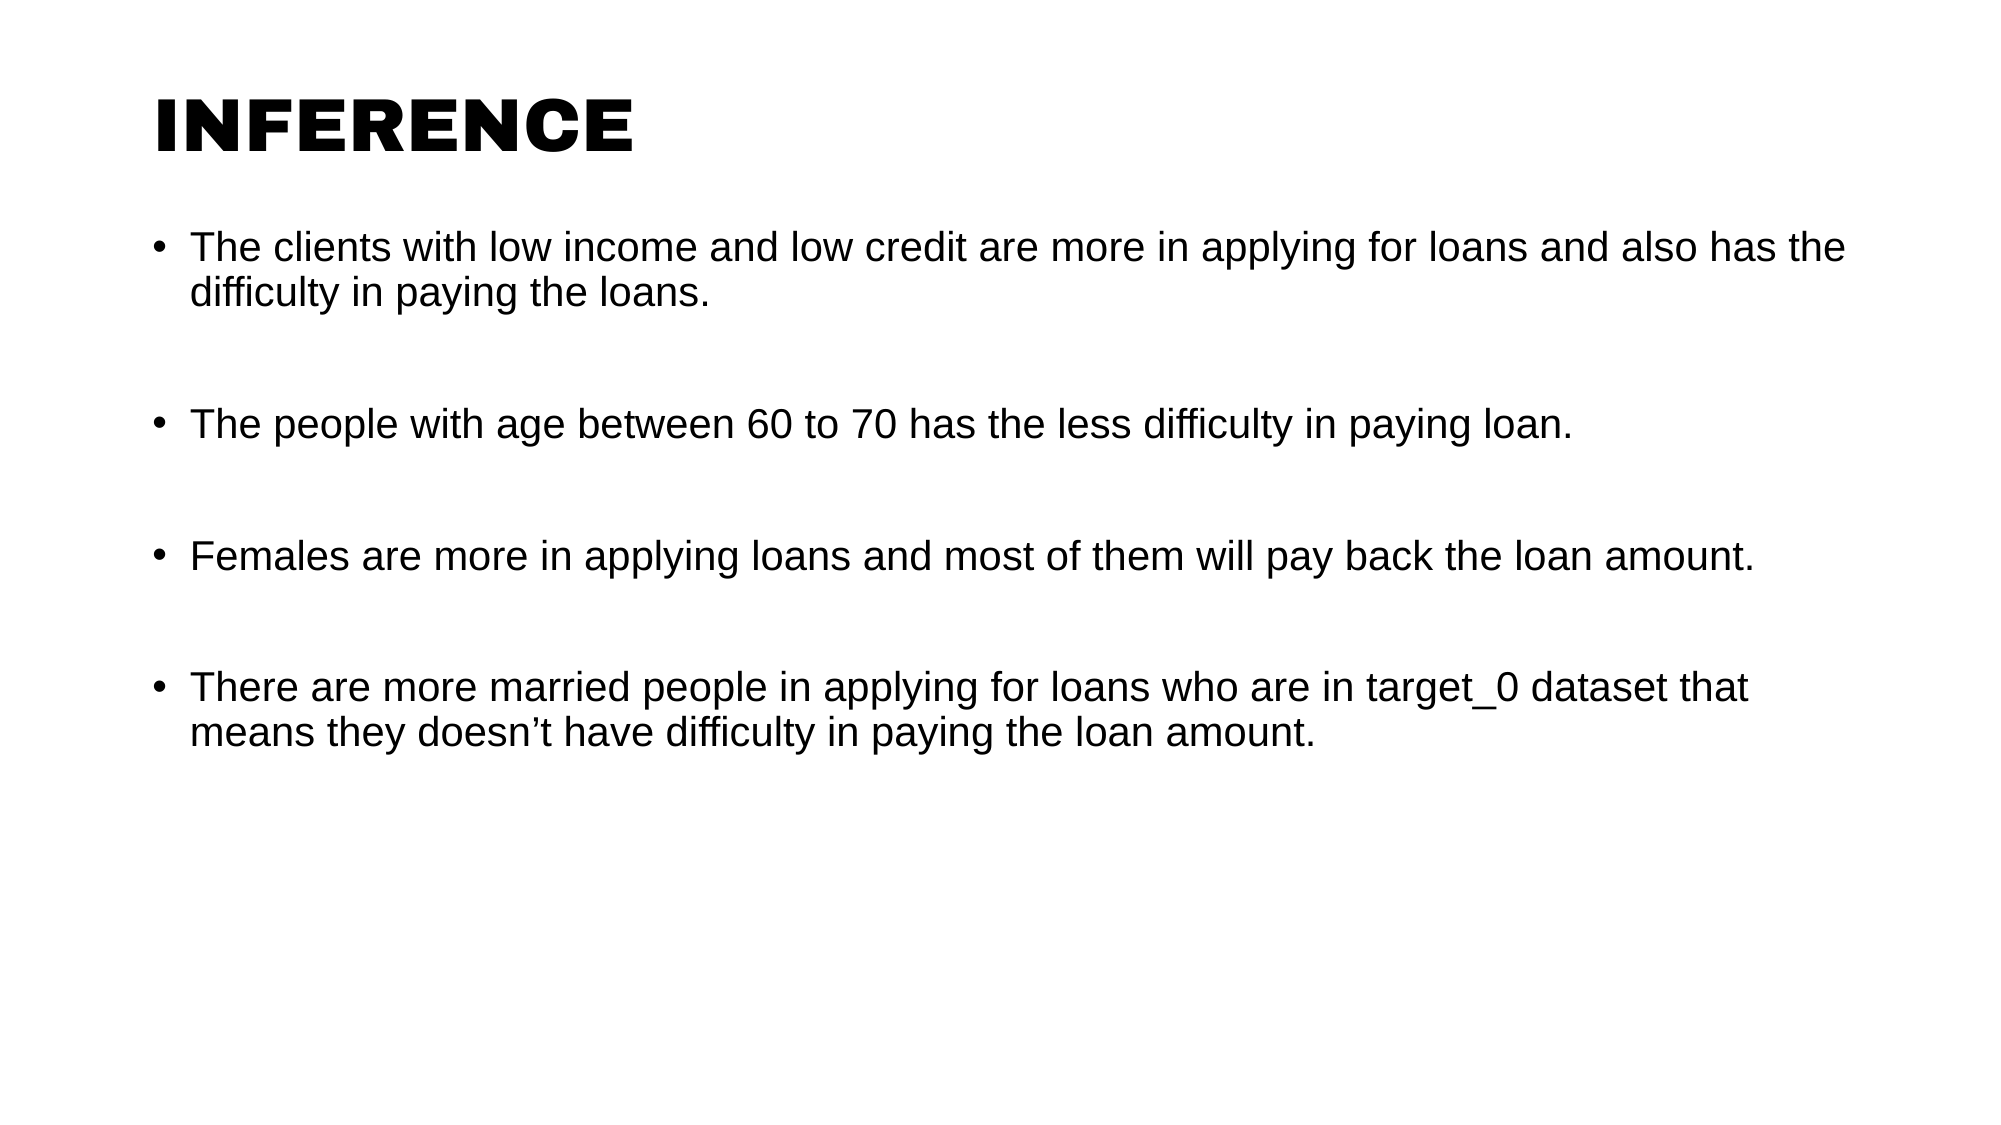

# INFERENCE
The clients with low income and low credit are more in applying for loans and also has the difficulty in paying the loans.

The people with age between 60 to 70 has the less difficulty in paying loan.

Females are more in applying loans and most of them will pay back the loan amount.

There are more married people in applying for loans who are in target_0 dataset that means they doesn’t have difficulty in paying the loan amount.